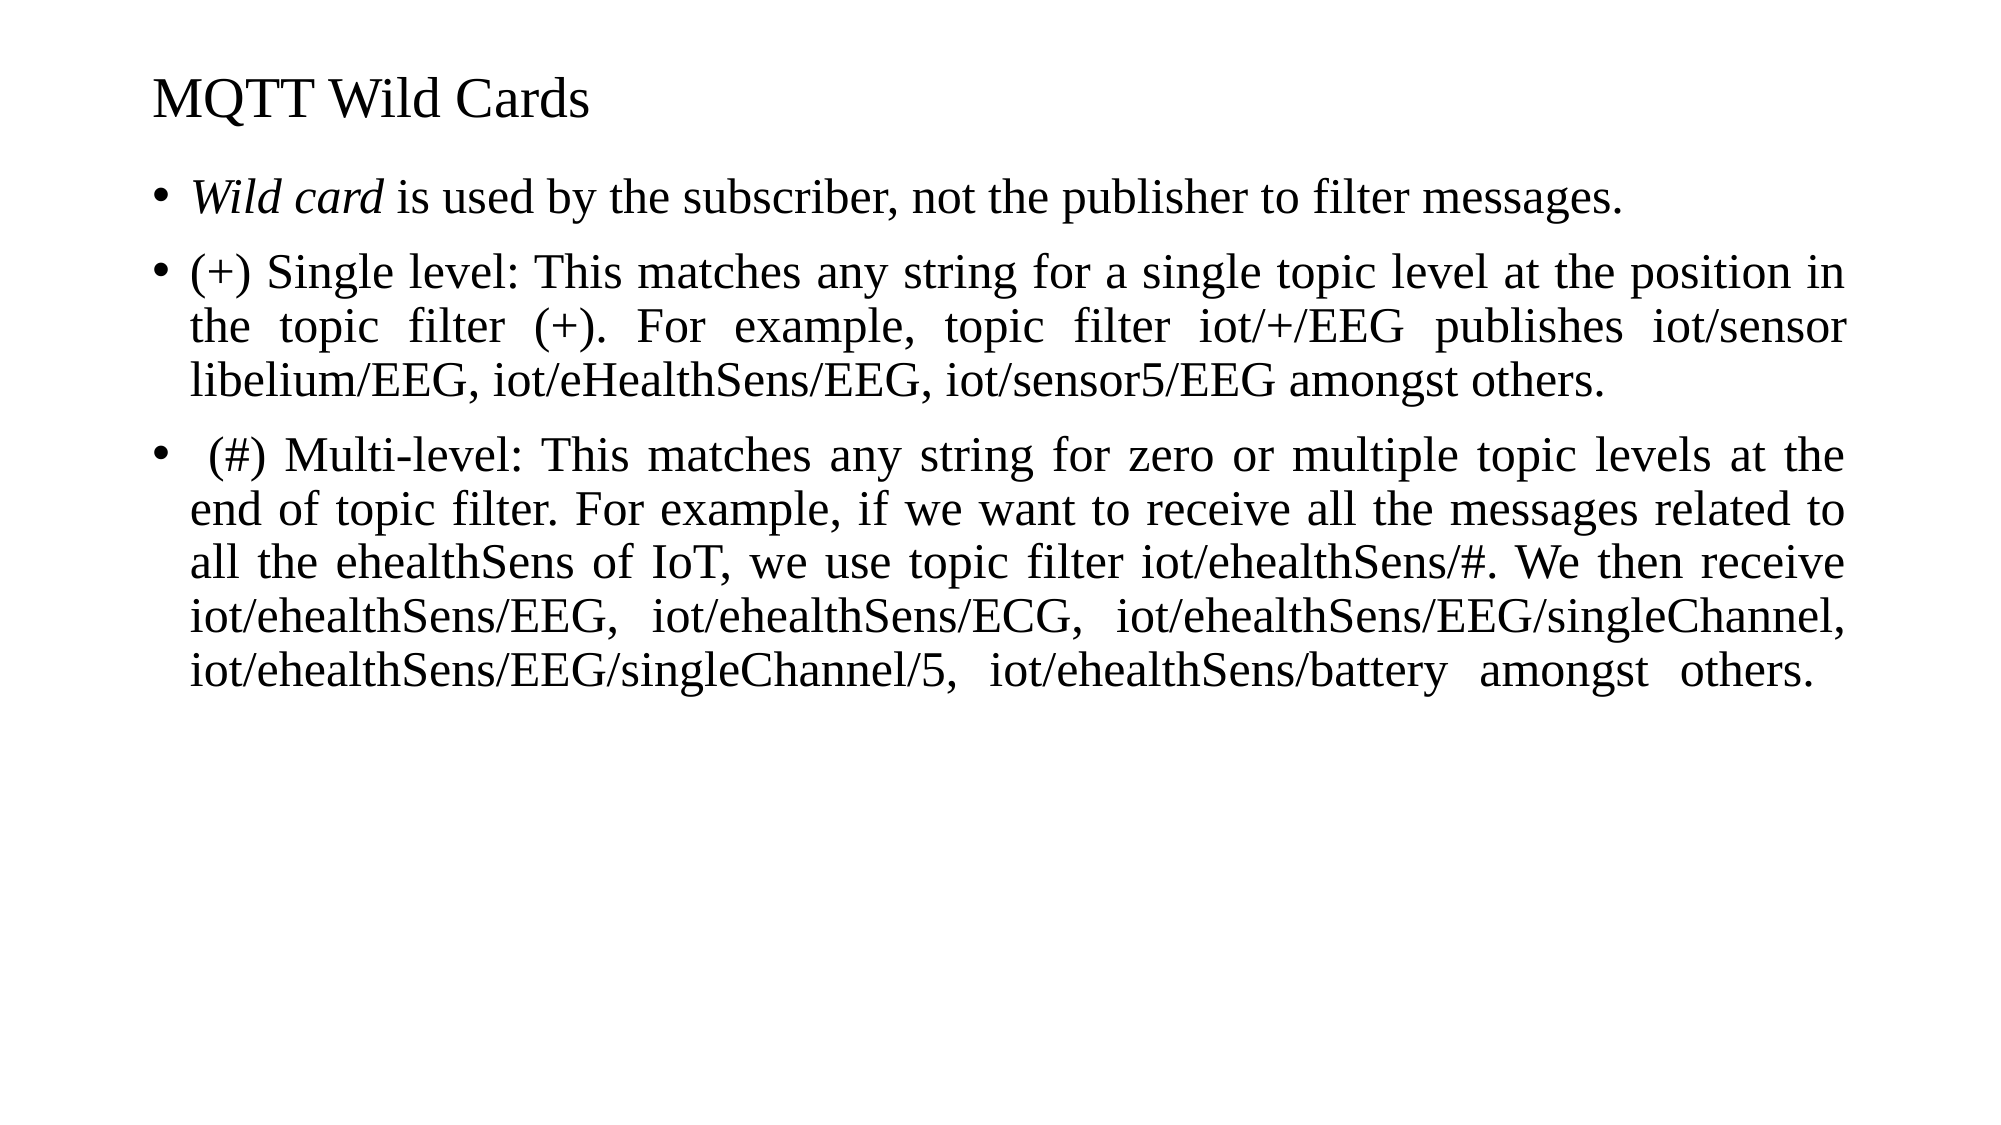

# MQTT Wild Cards
Wild card is used by the subscriber, not the publisher to filter messages.
(+) Single level: This matches any string for a single topic level at the position in the topic filter (+). For example, topic filter iot/+/EEG publishes iot/sensor libelium/EEG, iot/eHealthSens/EEG, iot/sensor5/EEG amongst others.
 (#) Multi-level: This matches any string for zero or multiple topic levels at the end of topic filter. For example, if we want to receive all the messages related to all the ehealthSens of IoT, we use topic filter iot/ehealthSens/#. We then receive iot/ehealthSens/EEG, iot/ehealthSens/ECG, iot/ehealthSens/EEG/singleChannel, iot/ehealthSens/EEG/singleChannel/5, iot/ehealthSens/battery amongst others.